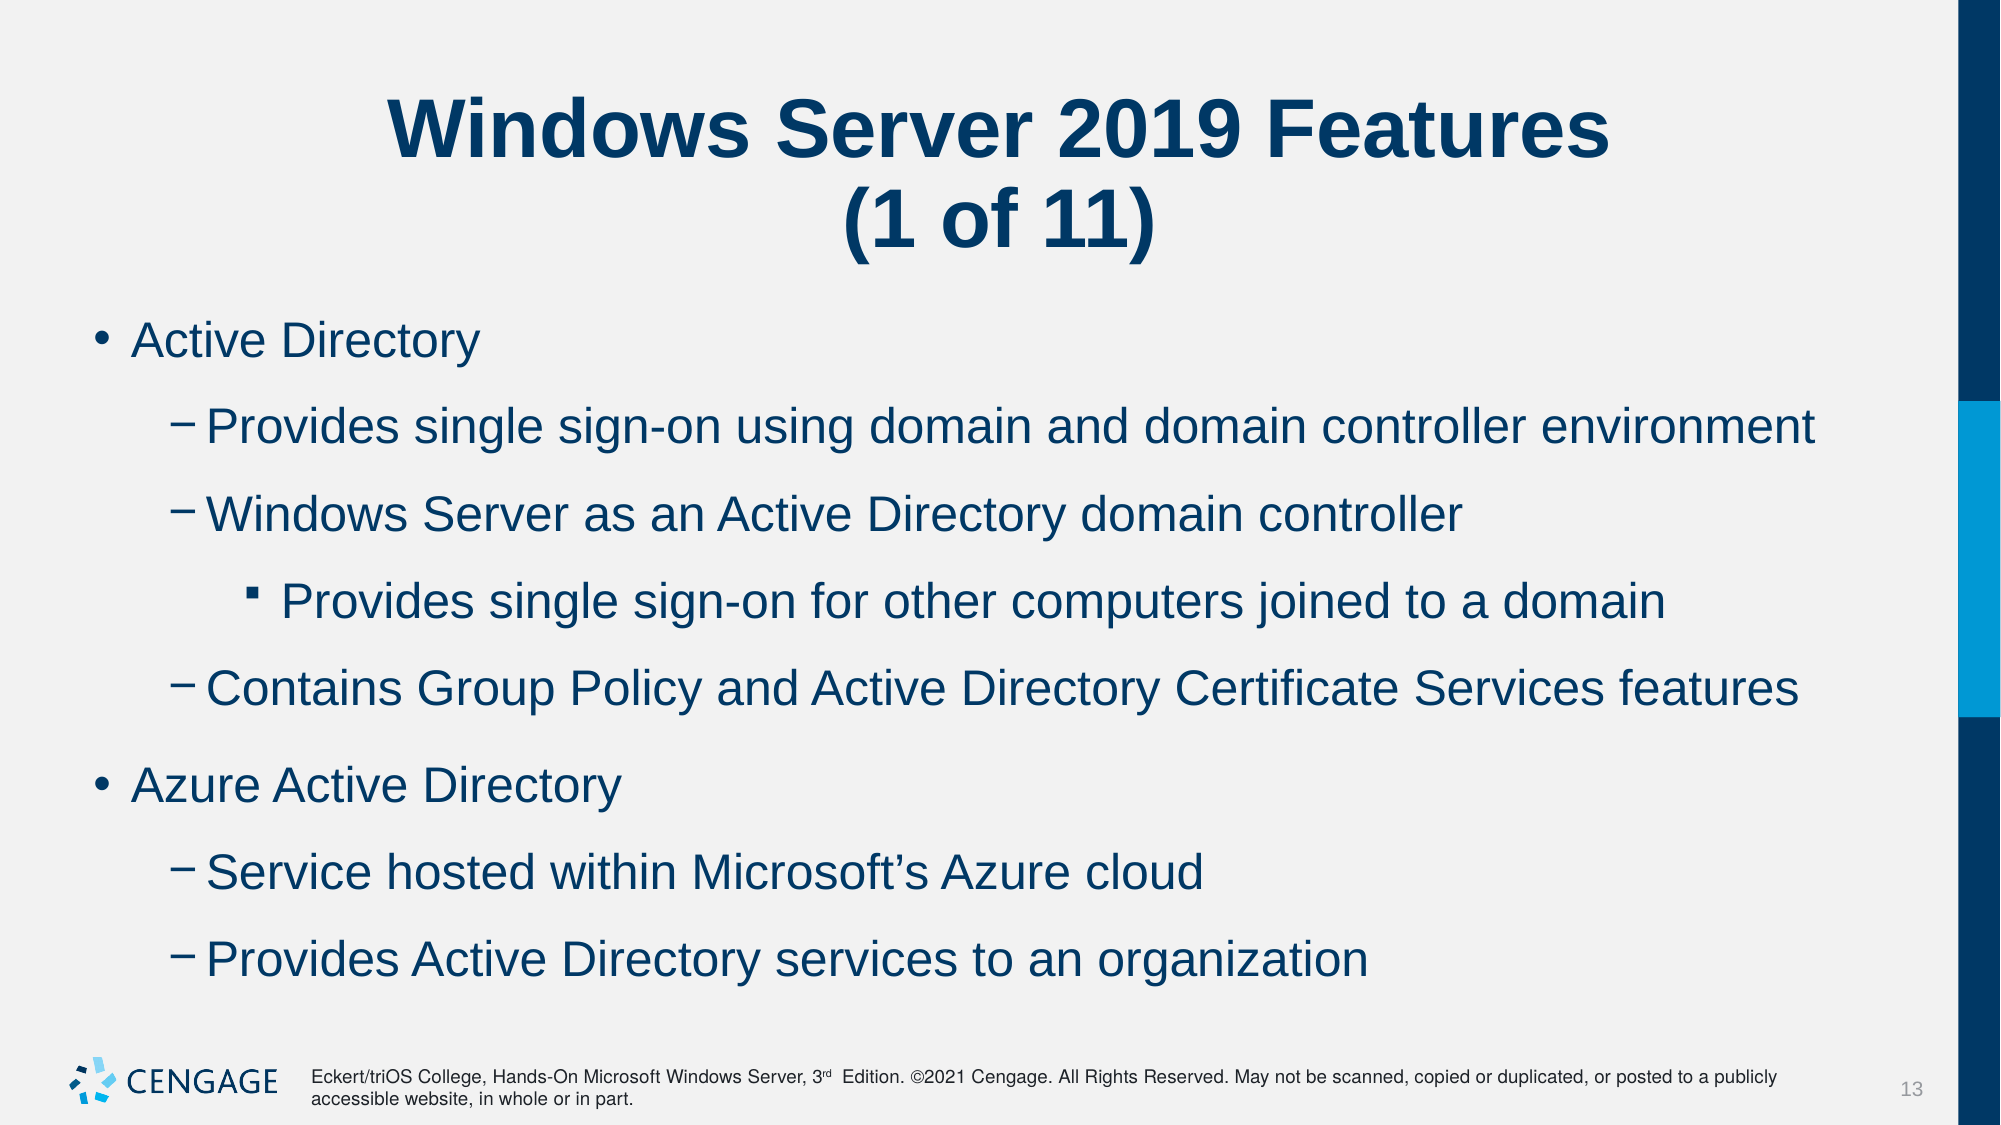

# Windows Server 2019 Features (1 of 11)
Active Directory
Provides single sign-on using domain and domain controller environment
Windows Server as an Active Directory domain controller
Provides single sign-on for other computers joined to a domain
Contains Group Policy and Active Directory Certificate Services features
Azure Active Directory
Service hosted within Microsoft’s Azure cloud
Provides Active Directory services to an organization